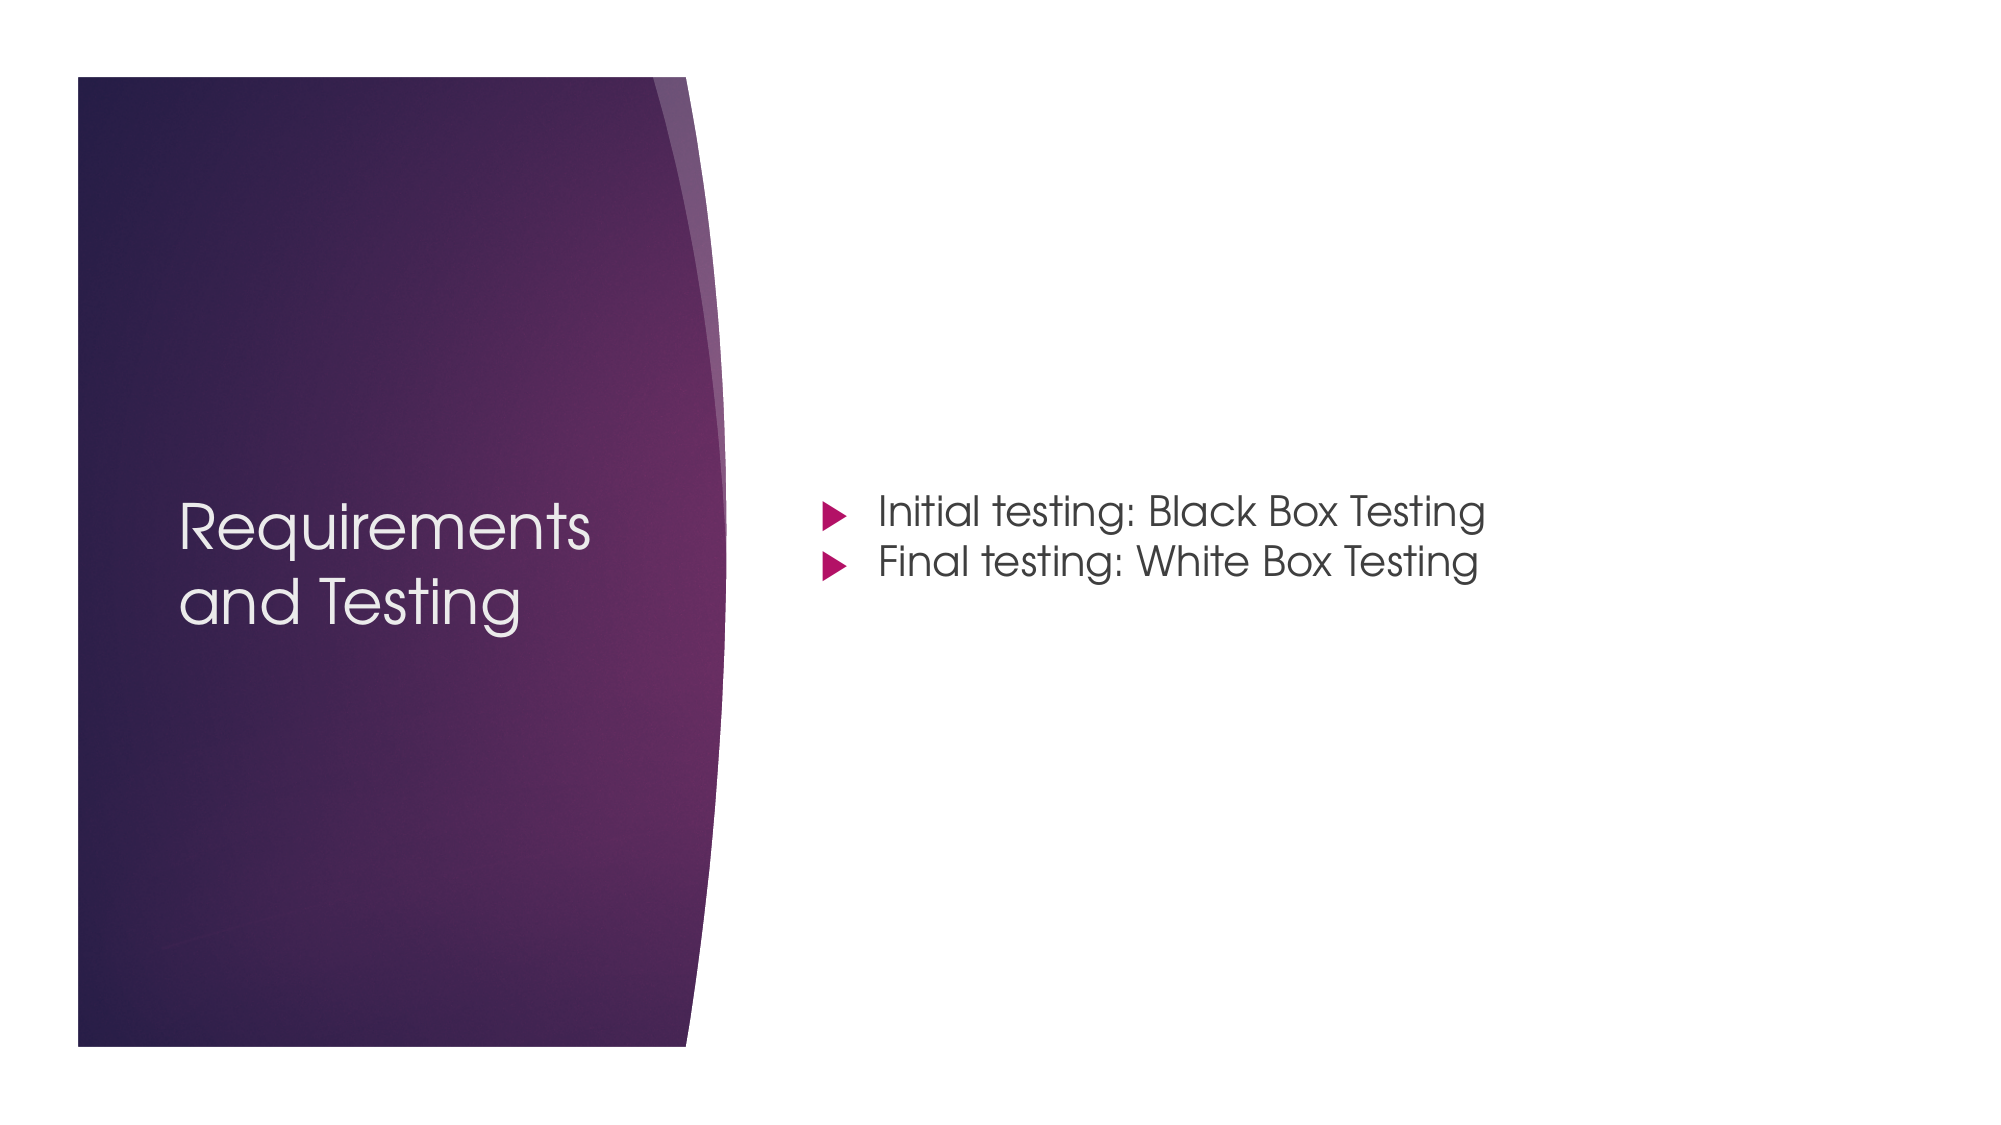

Initial testing: Black Box Testing
Final testing: White Box Testing

# Requirements and Testing